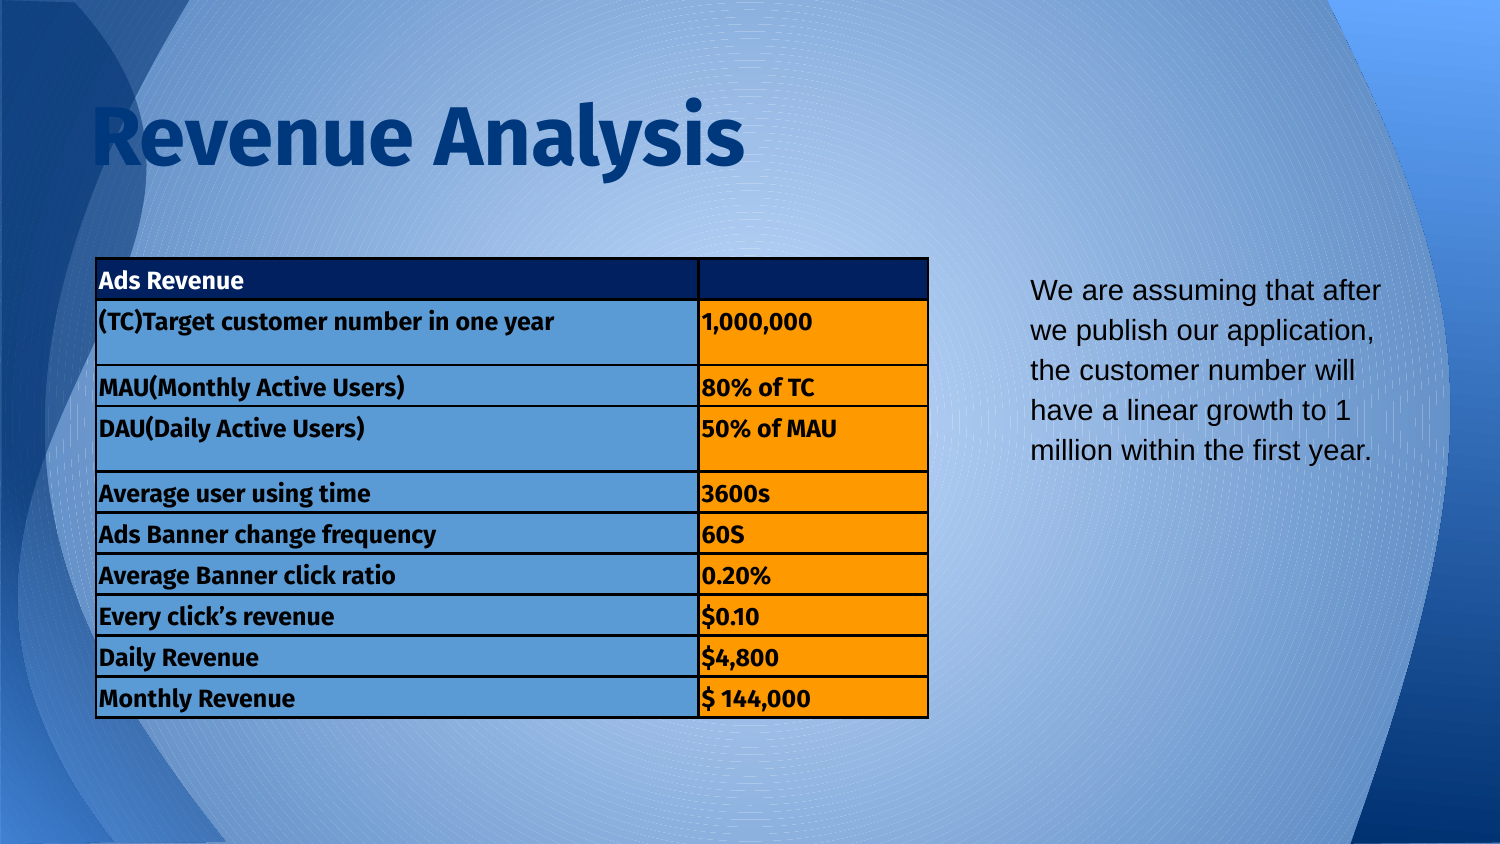

# Revenue Analysis
We are assuming that after we publish our application, the customer number will have a linear growth to 1 million within the first year.

| Ads Revenue |  |
| --- | --- |
| (TC)Target customer number in one year | 1,000,000 |
| MAU(Monthly Active Users) | 80% of TC |
| DAU(Daily Active Users) | 50% of MAU |
| Average user using time | 3600s |
| Ads Banner change frequency | 60S |
| Average Banner click ratio | 0.20% |
| Every click’s revenue | $0.10 |
| Daily Revenue | $4,800 |
| Monthly Revenue | $ 144,000 |